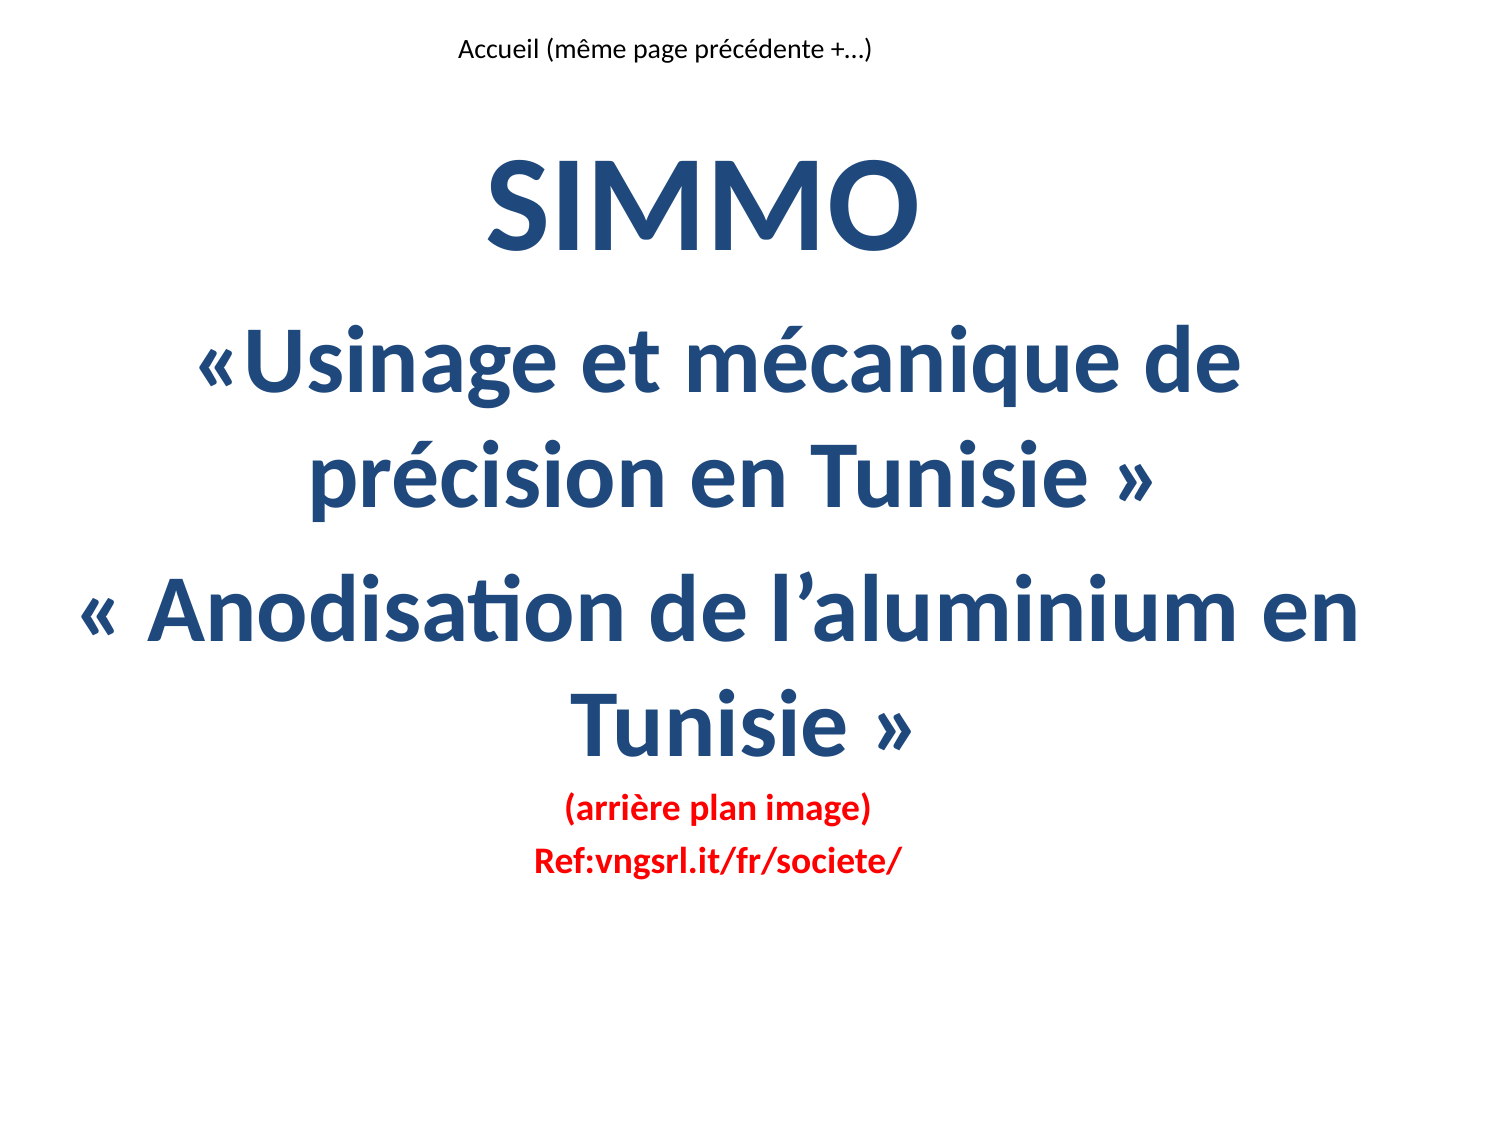

# Accueil (même page précédente +…)
SIMMO
«Usinage et mécanique de précision en Tunisie »
« Anodisation de l’aluminium en Tunisie »
(arrière plan image)
Ref:vngsrl.it/fr/societe/